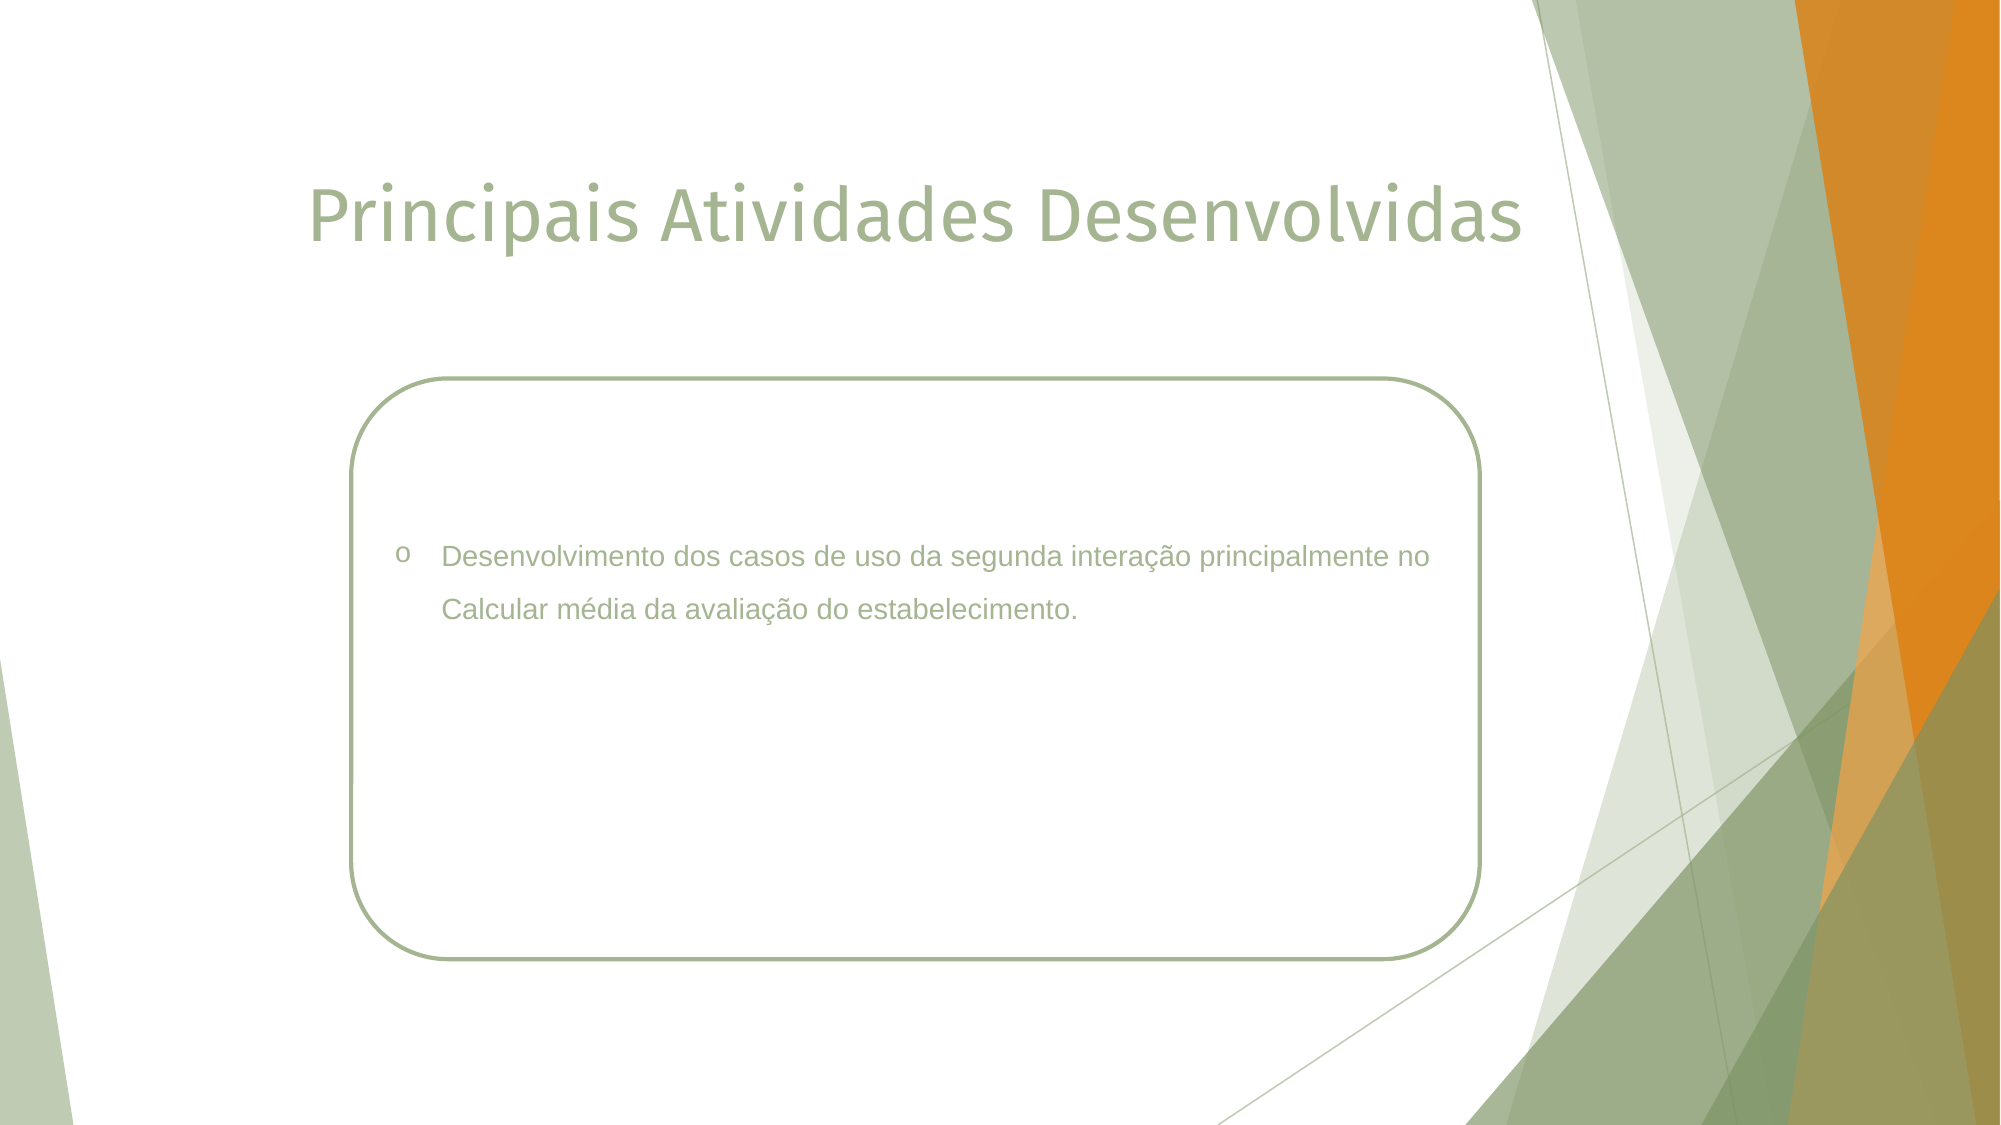

# Principais Atividades Desenvolvidas
Desenvolvimento dos casos de uso da segunda interação principalmente no Calcular média da avaliação do estabelecimento.